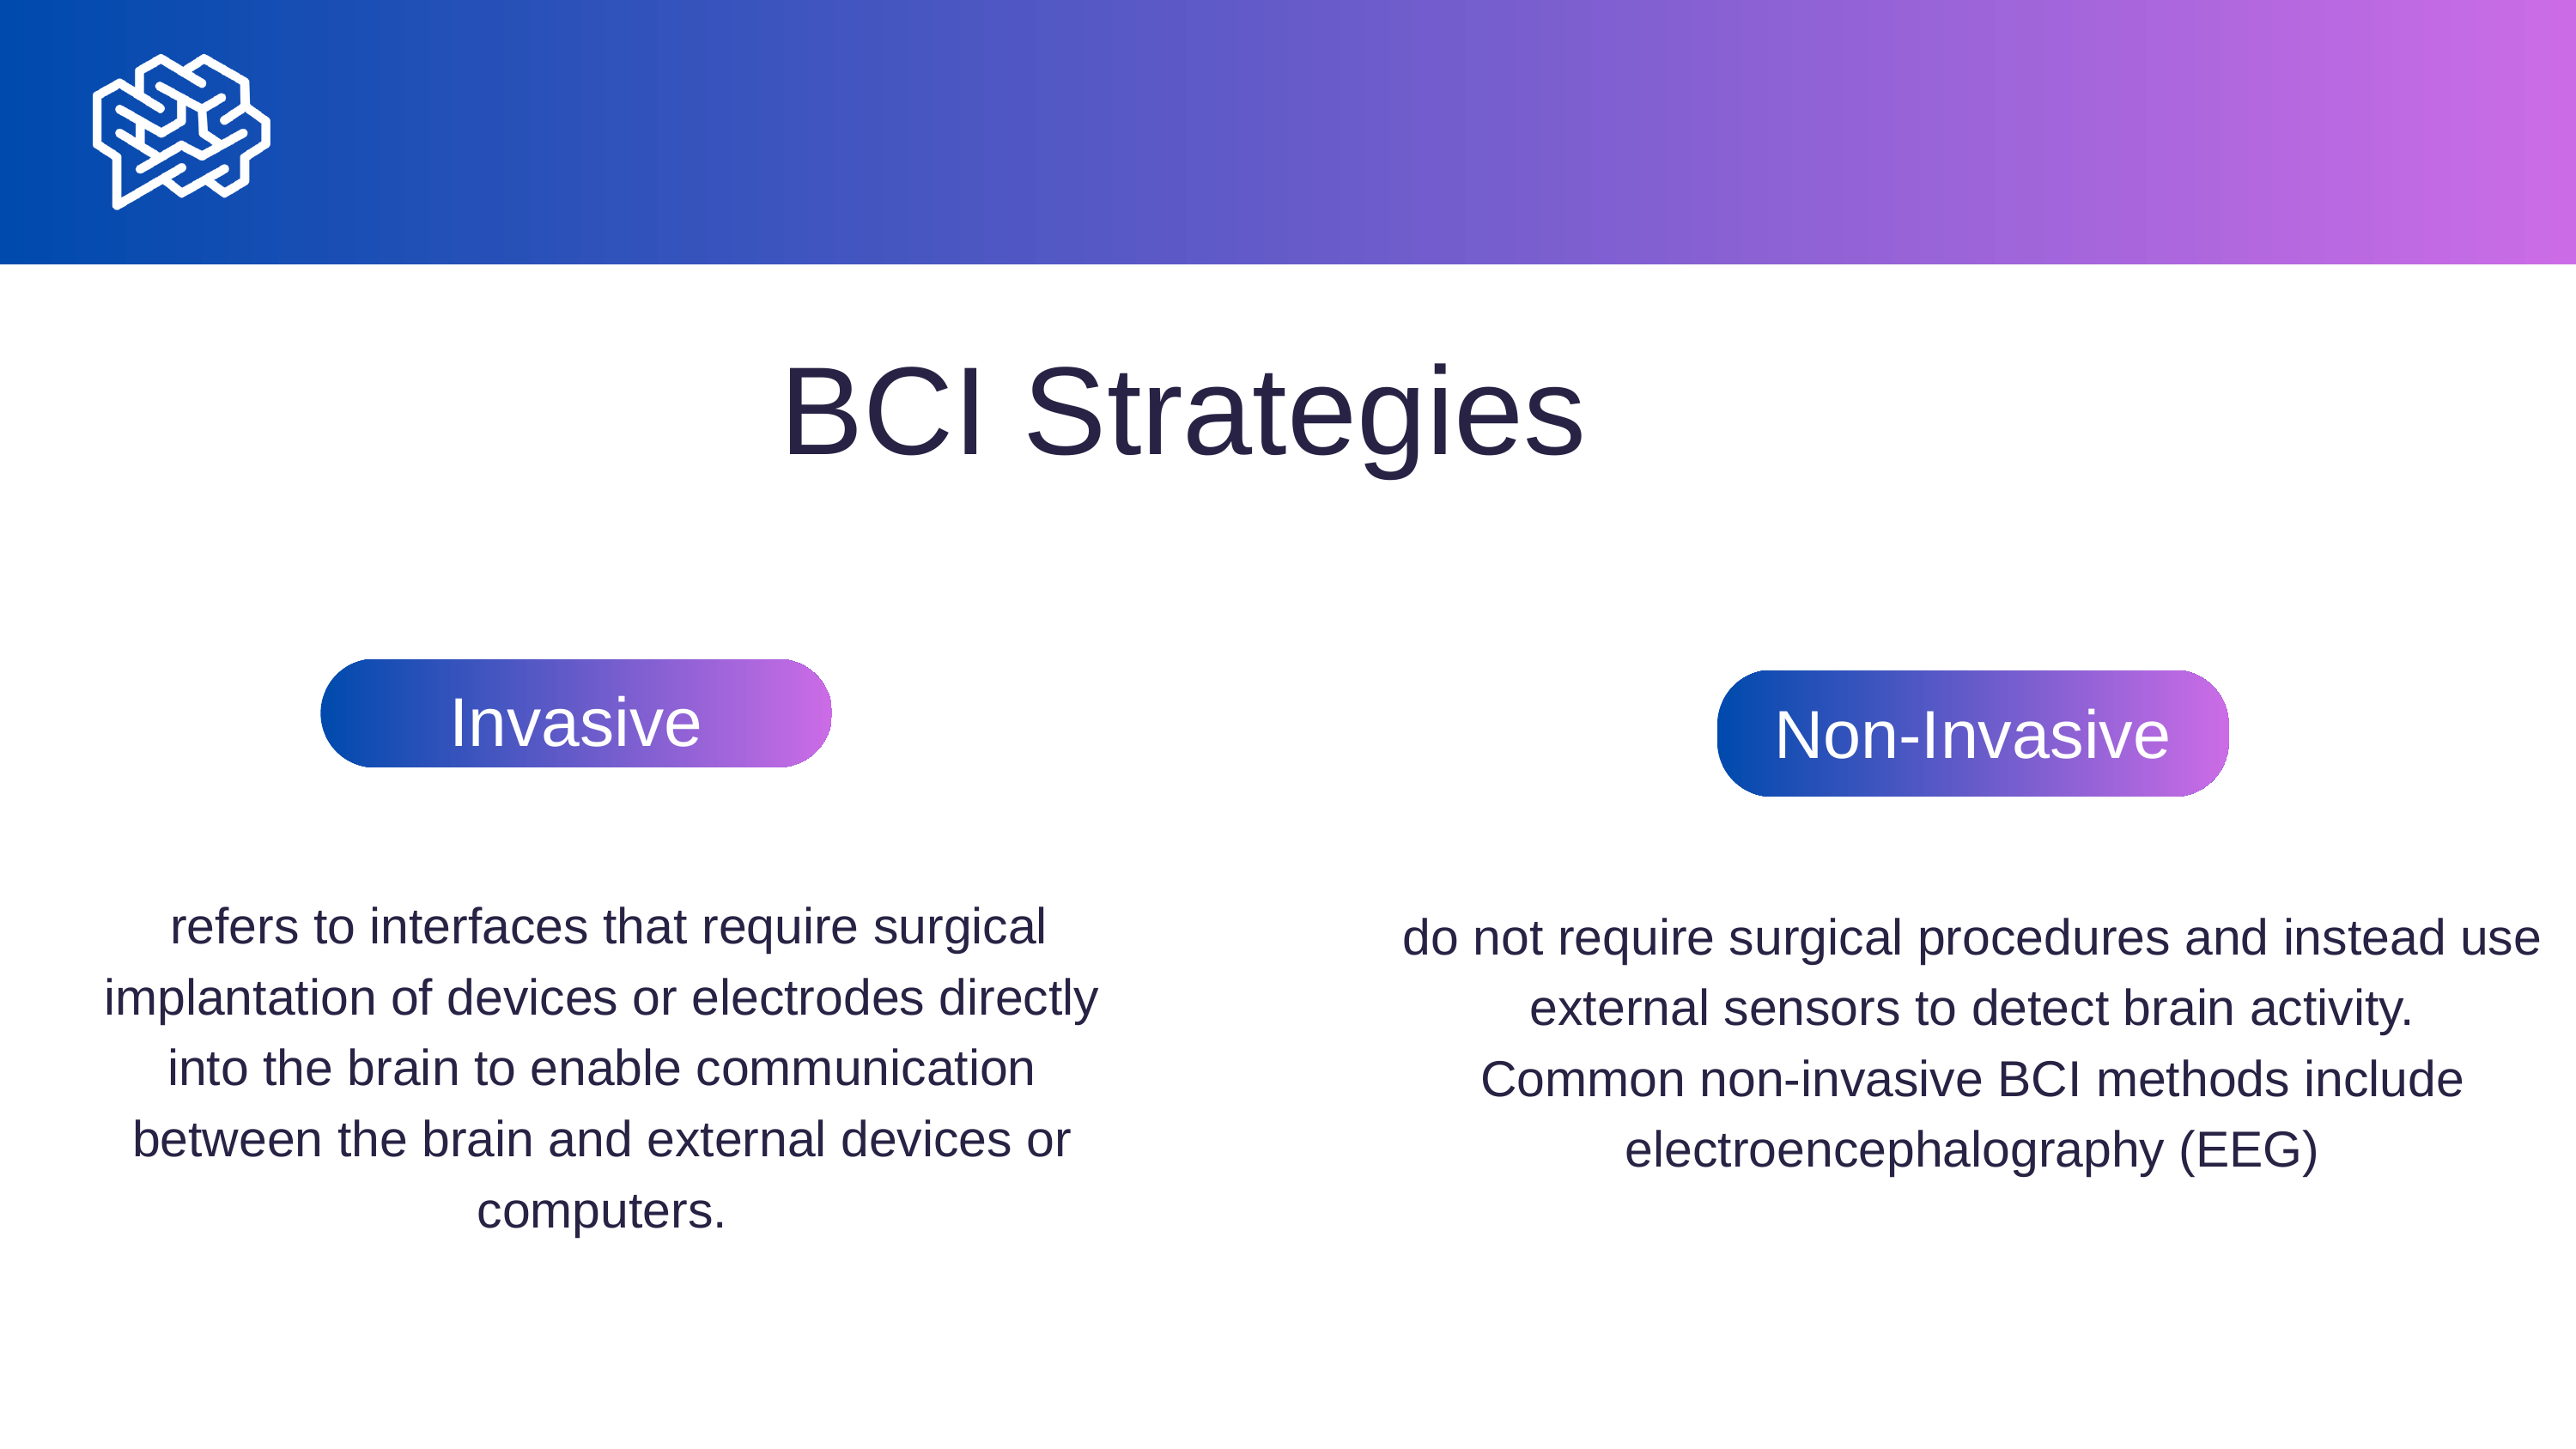

BCI Strategies

Non-Invasive
Invasive

Invasive
 refers to interfaces that require surgical implantation of devices or electrodes directly into the brain to enable communication between the brain and external devices or computers.
do not require surgical procedures and instead use external sensors to detect brain activity.
Common non-invasive BCI methods include electroencephalography (EEG)